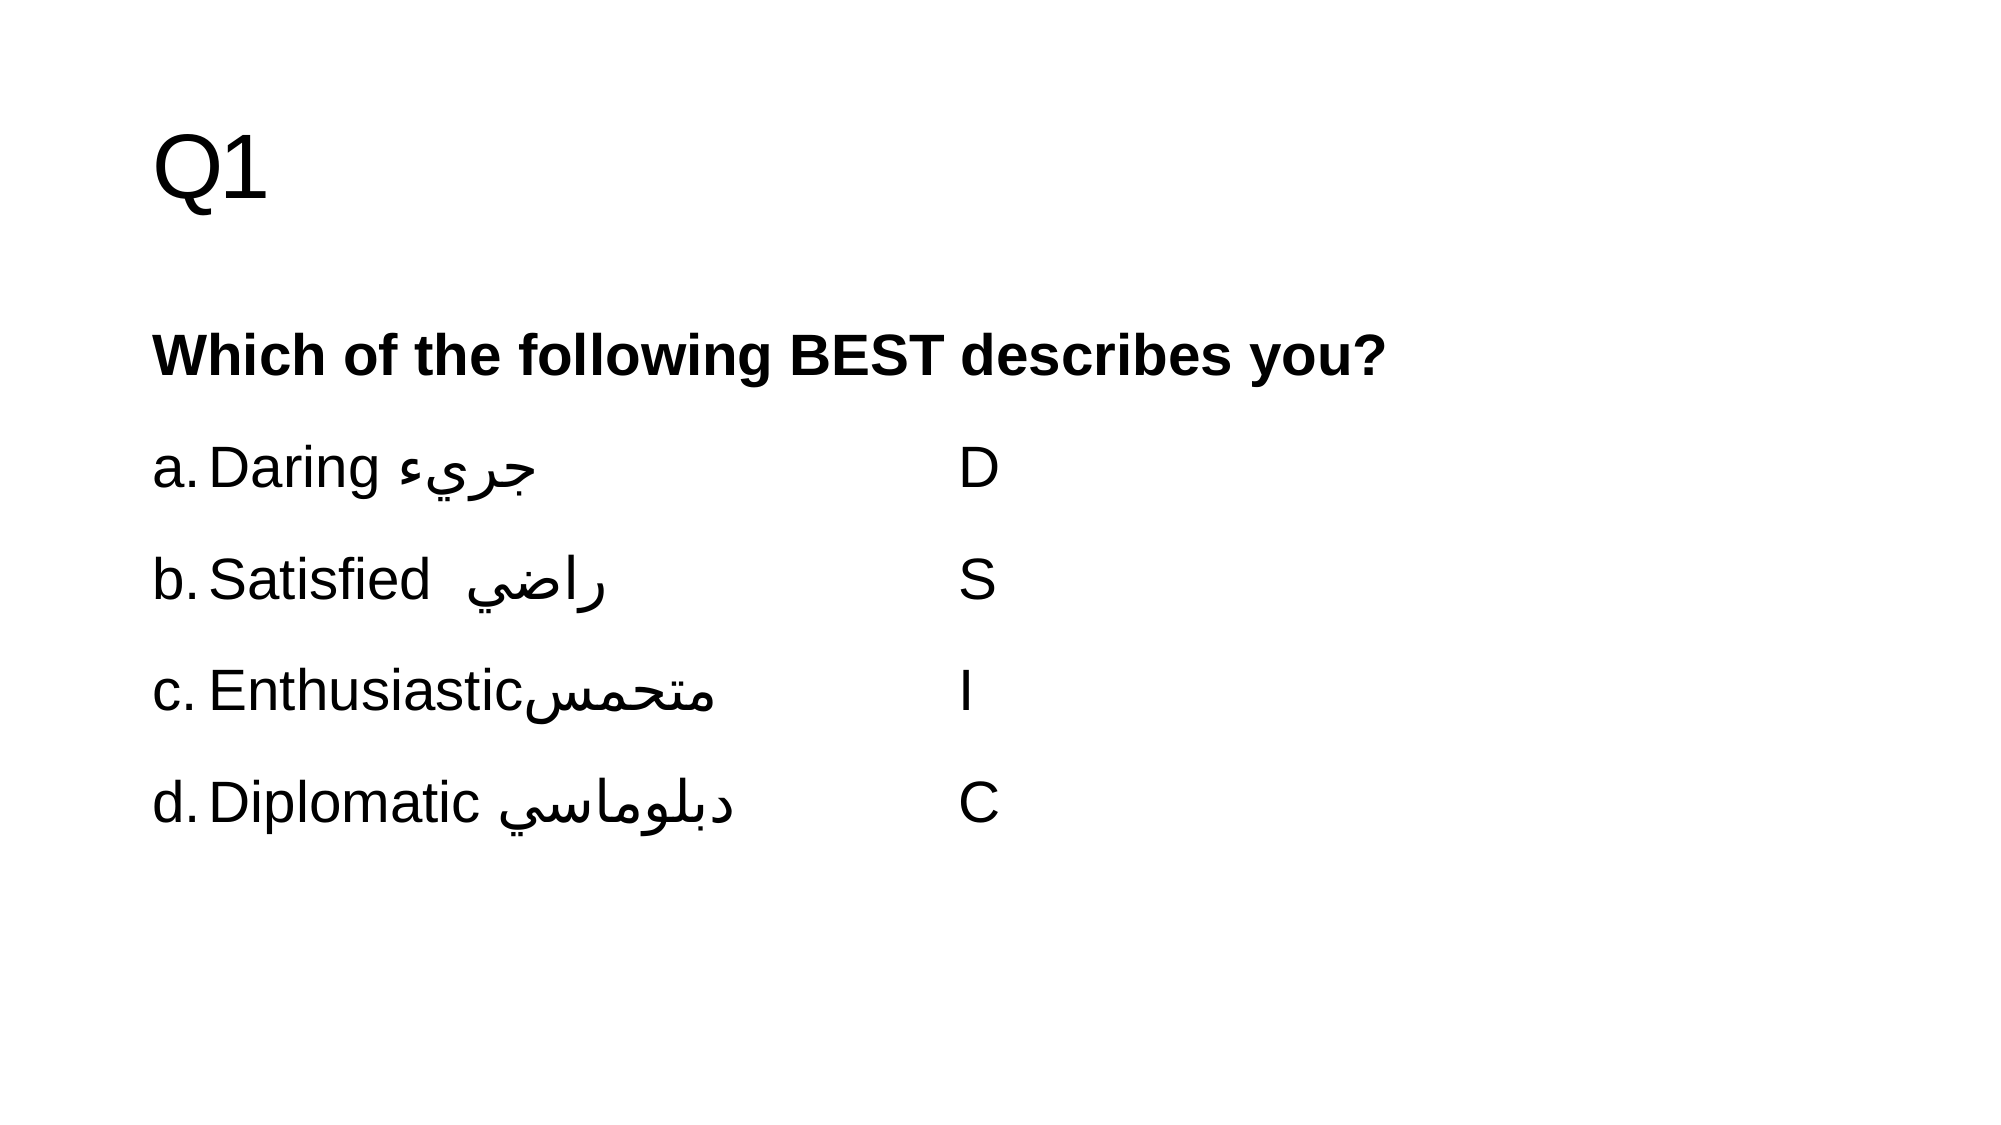

# Q1
Which of the following BEST describes you?
Daring جريء 			D
Satisfied  راضي 			S
Enthusiasticمتحمس 		I
Diplomatic دبلوماسي 		C